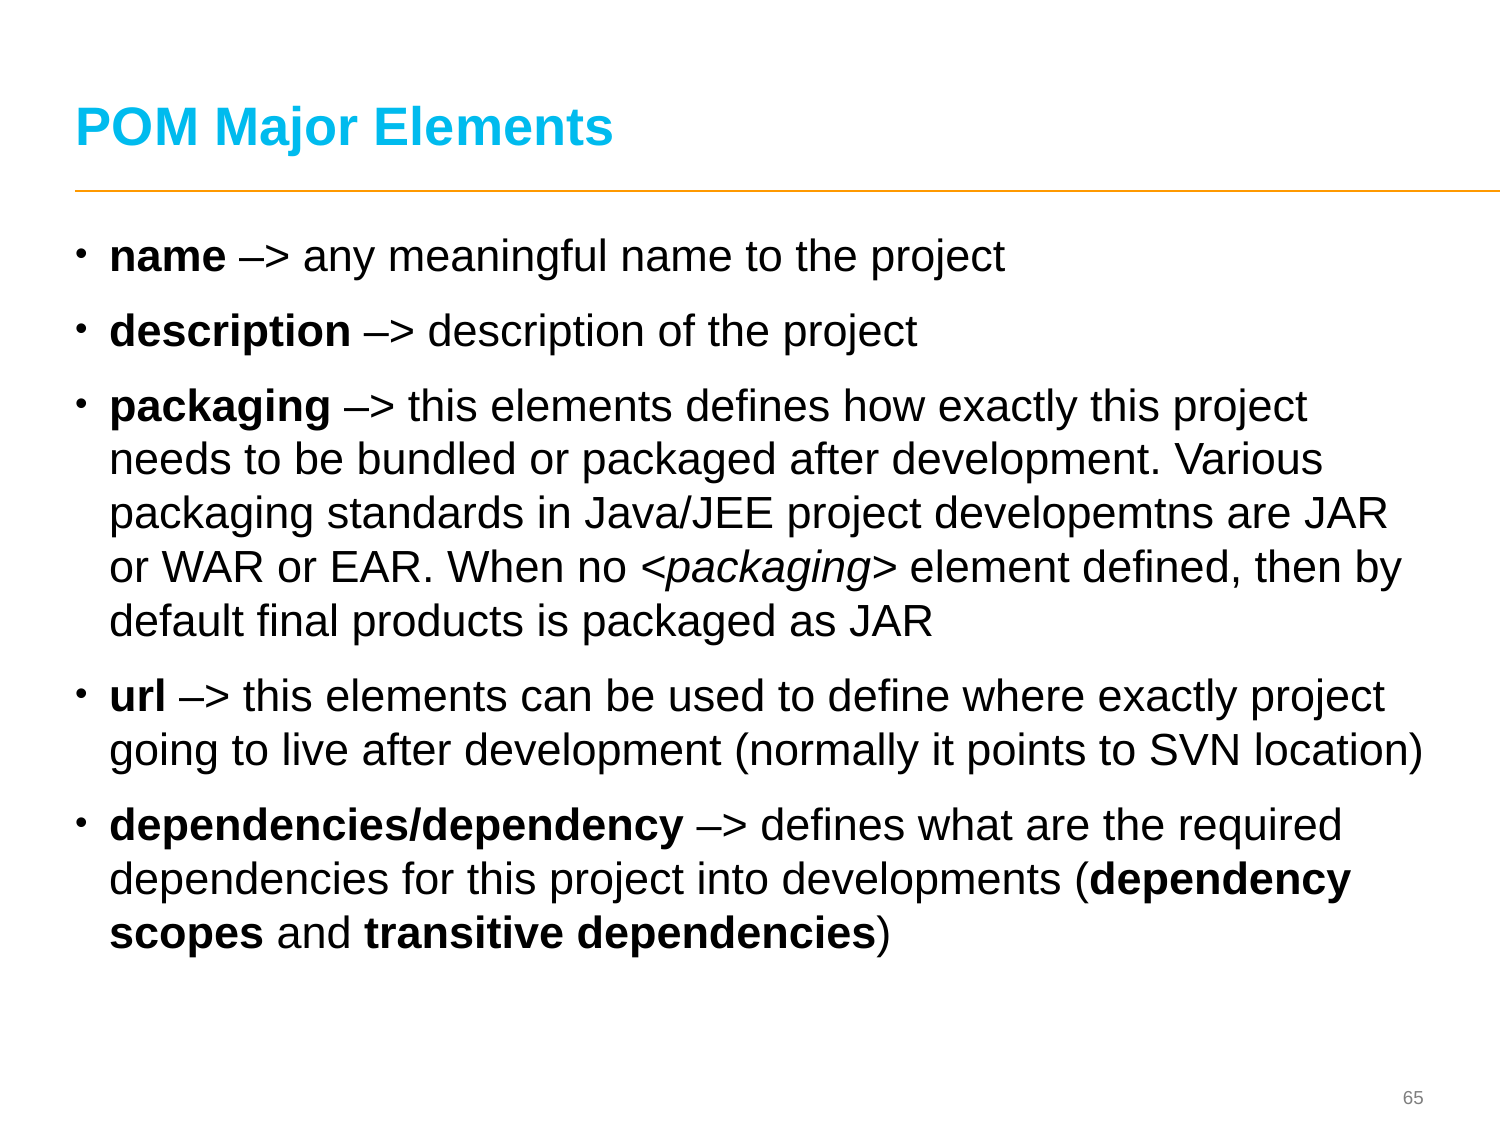

# POM Major Elements
name –> any meaningful name to the project
description –> description of the project
packaging –> this elements defines how exactly this project needs to be bundled or packaged after development. Various packaging standards in Java/JEE project developemtns are JAR or WAR or EAR. When no <packaging> element defined, then by default final products is packaged as JAR
url –> this elements can be used to define where exactly project going to live after development (normally it points to SVN location)
dependencies/dependency –> defines what are the required dependencies for this project into developments (dependency scopes and transitive dependencies)